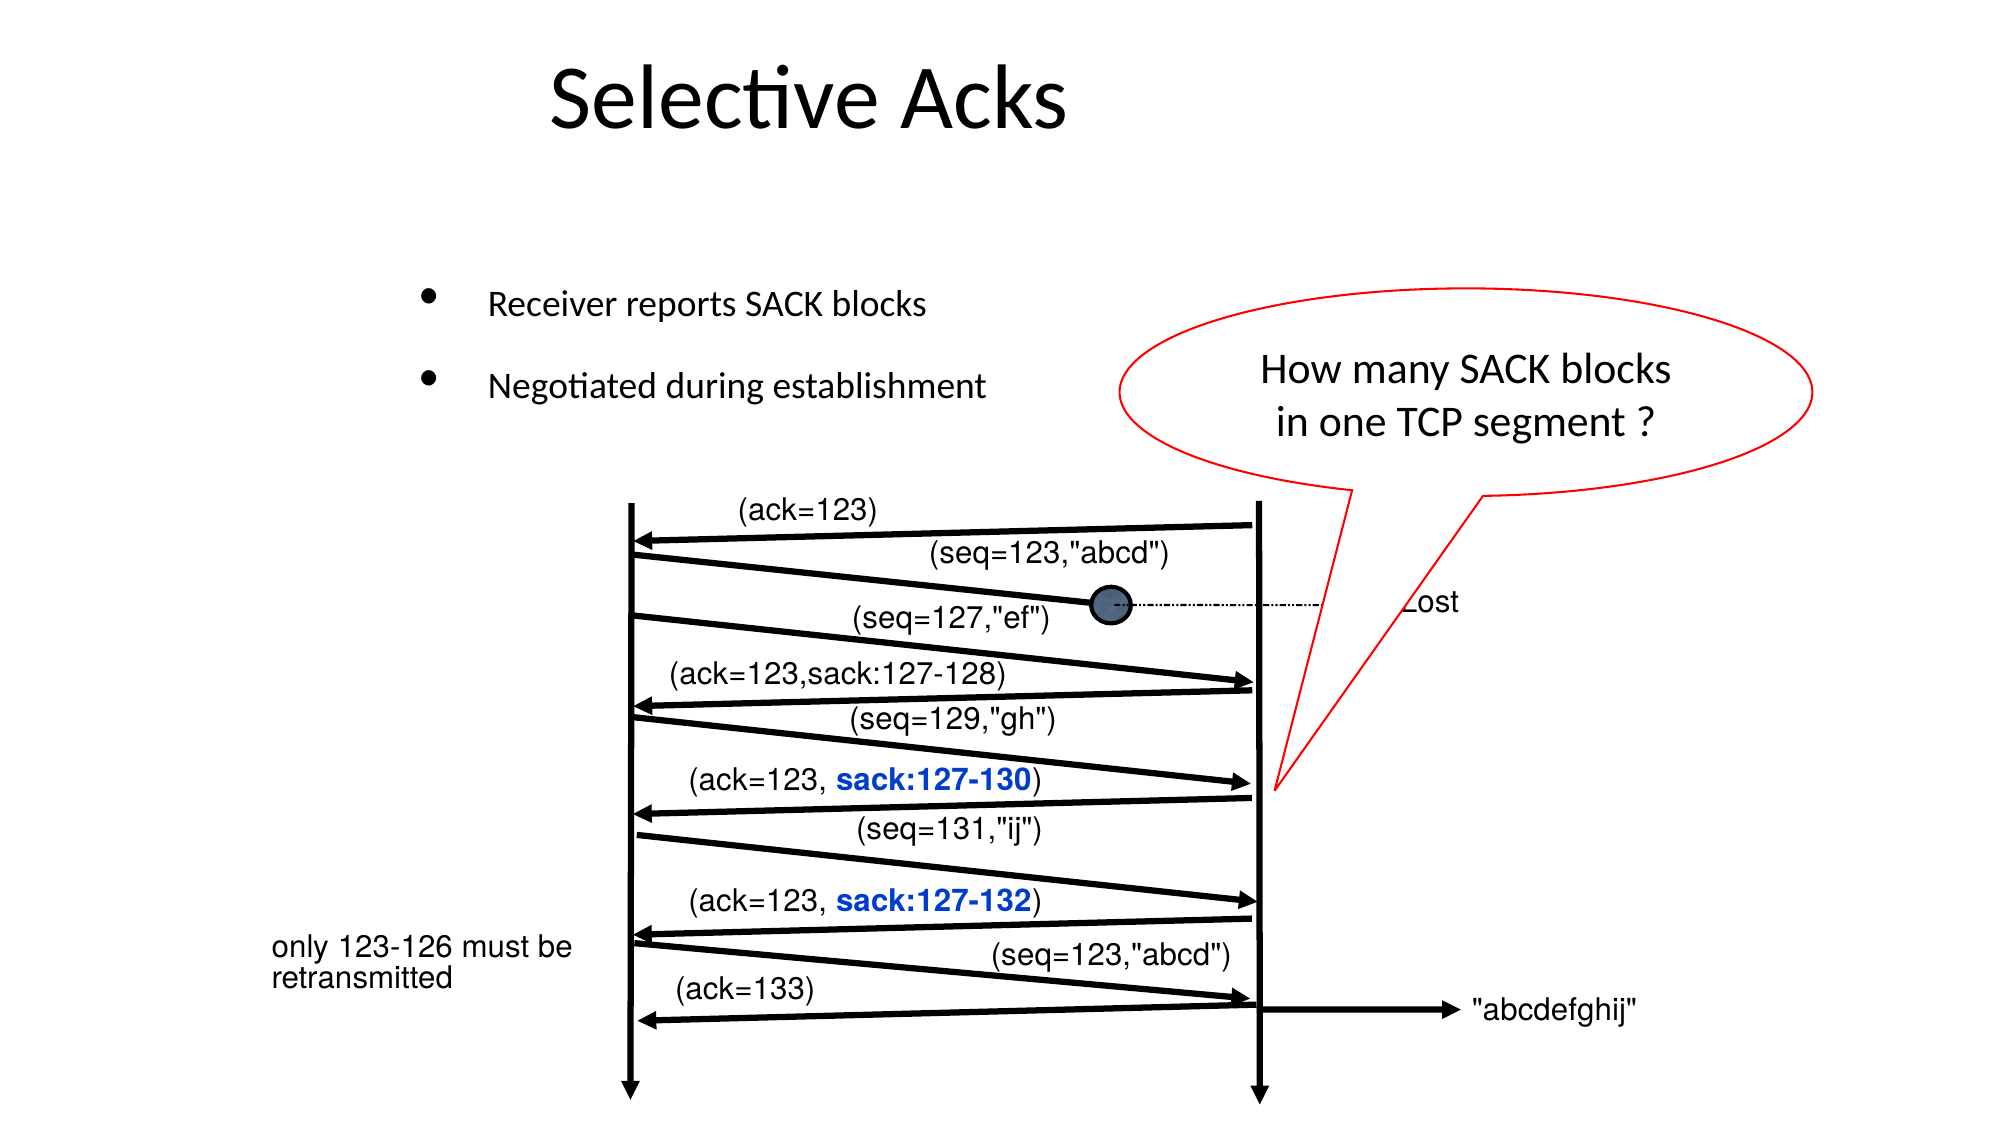

# Selective Acks
Receiver reports SACK blocks
Negotiated during establishment
How many SACK blocks
in one TCP segment ?
(ack=123)

(seq=123,"abcd")

Lost

(seq=127,"ef")

(ack=123,sack:127-128)

(seq=129,"gh")

(ack=123, sack:127-130)

(seq=131,"ij")

(ack=123, sack:127-132)

only 123-126 must be
retransmitted
(seq=123,"abcd")

(ack=133)
"abcdefghij"